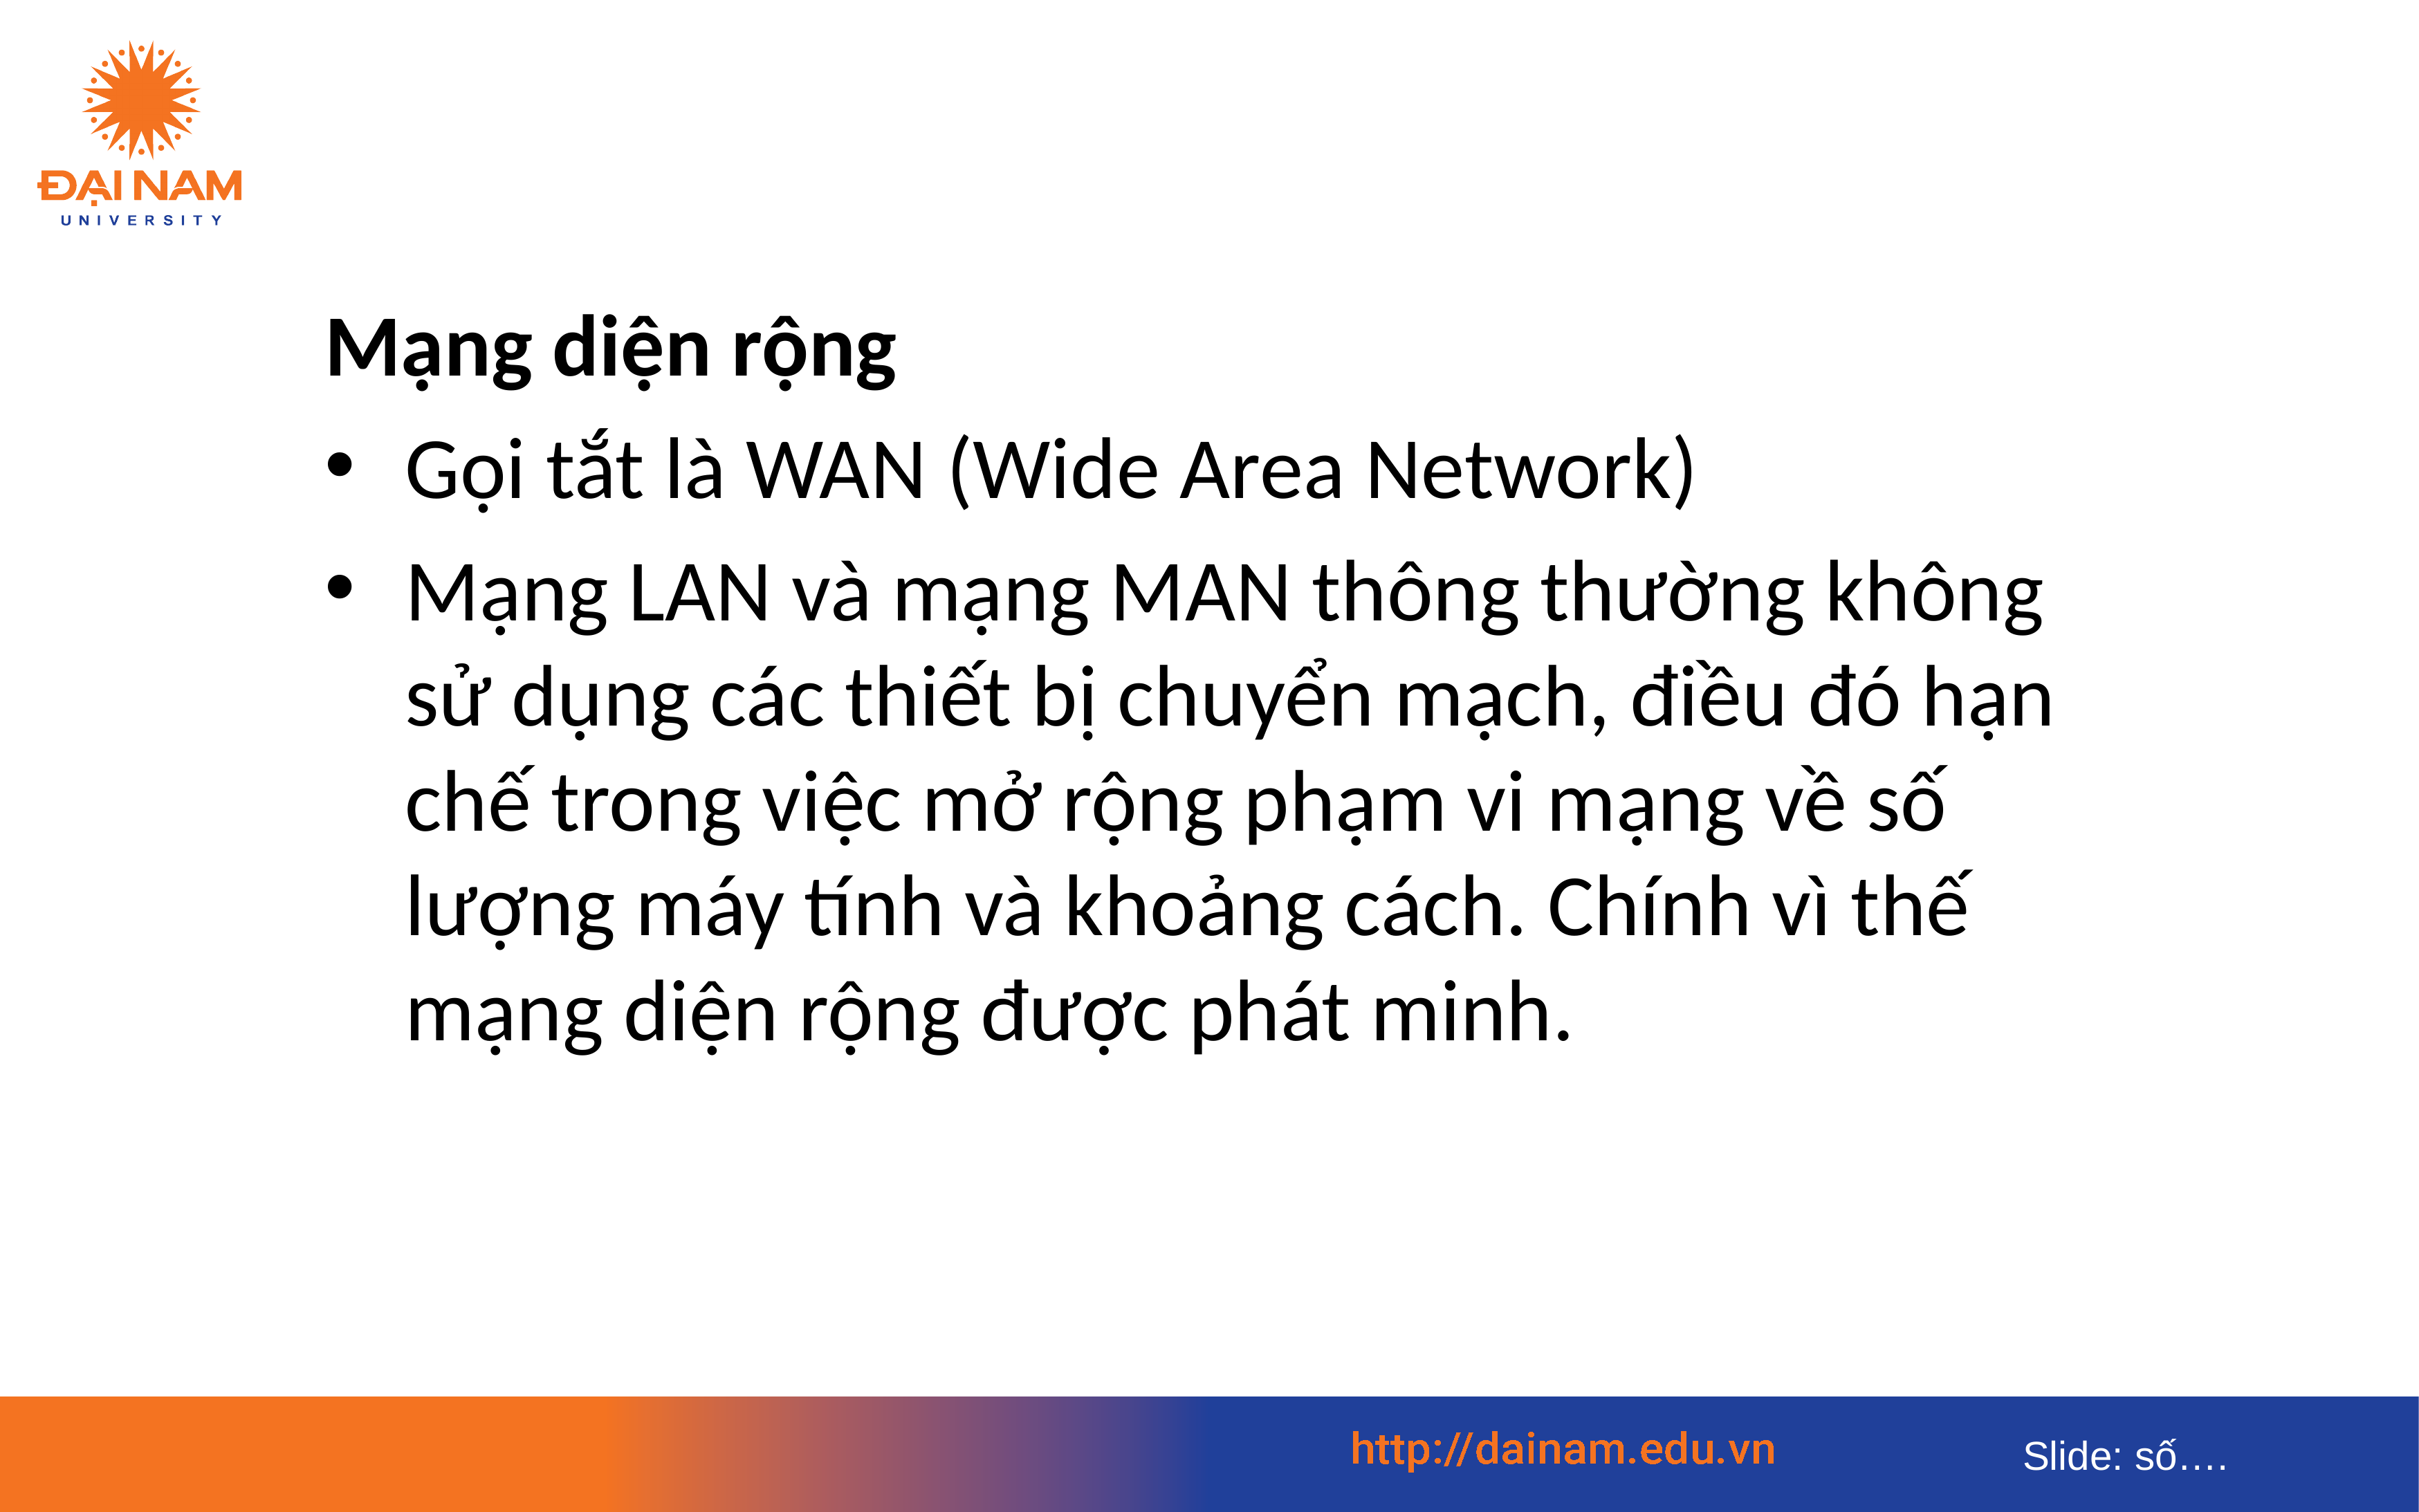

Mạng diện rộng
Gọi tắt là WAN (Wide Area Network)
Mạng LAN và mạng MAN thông thường không sử dụng các thiết bị chuyển mạch, điều đó hạn chế trong việc mở rộng phạm vi mạng về số lượng máy tính và khoảng cách. Chính vì thế mạng diện rộng được phát minh.